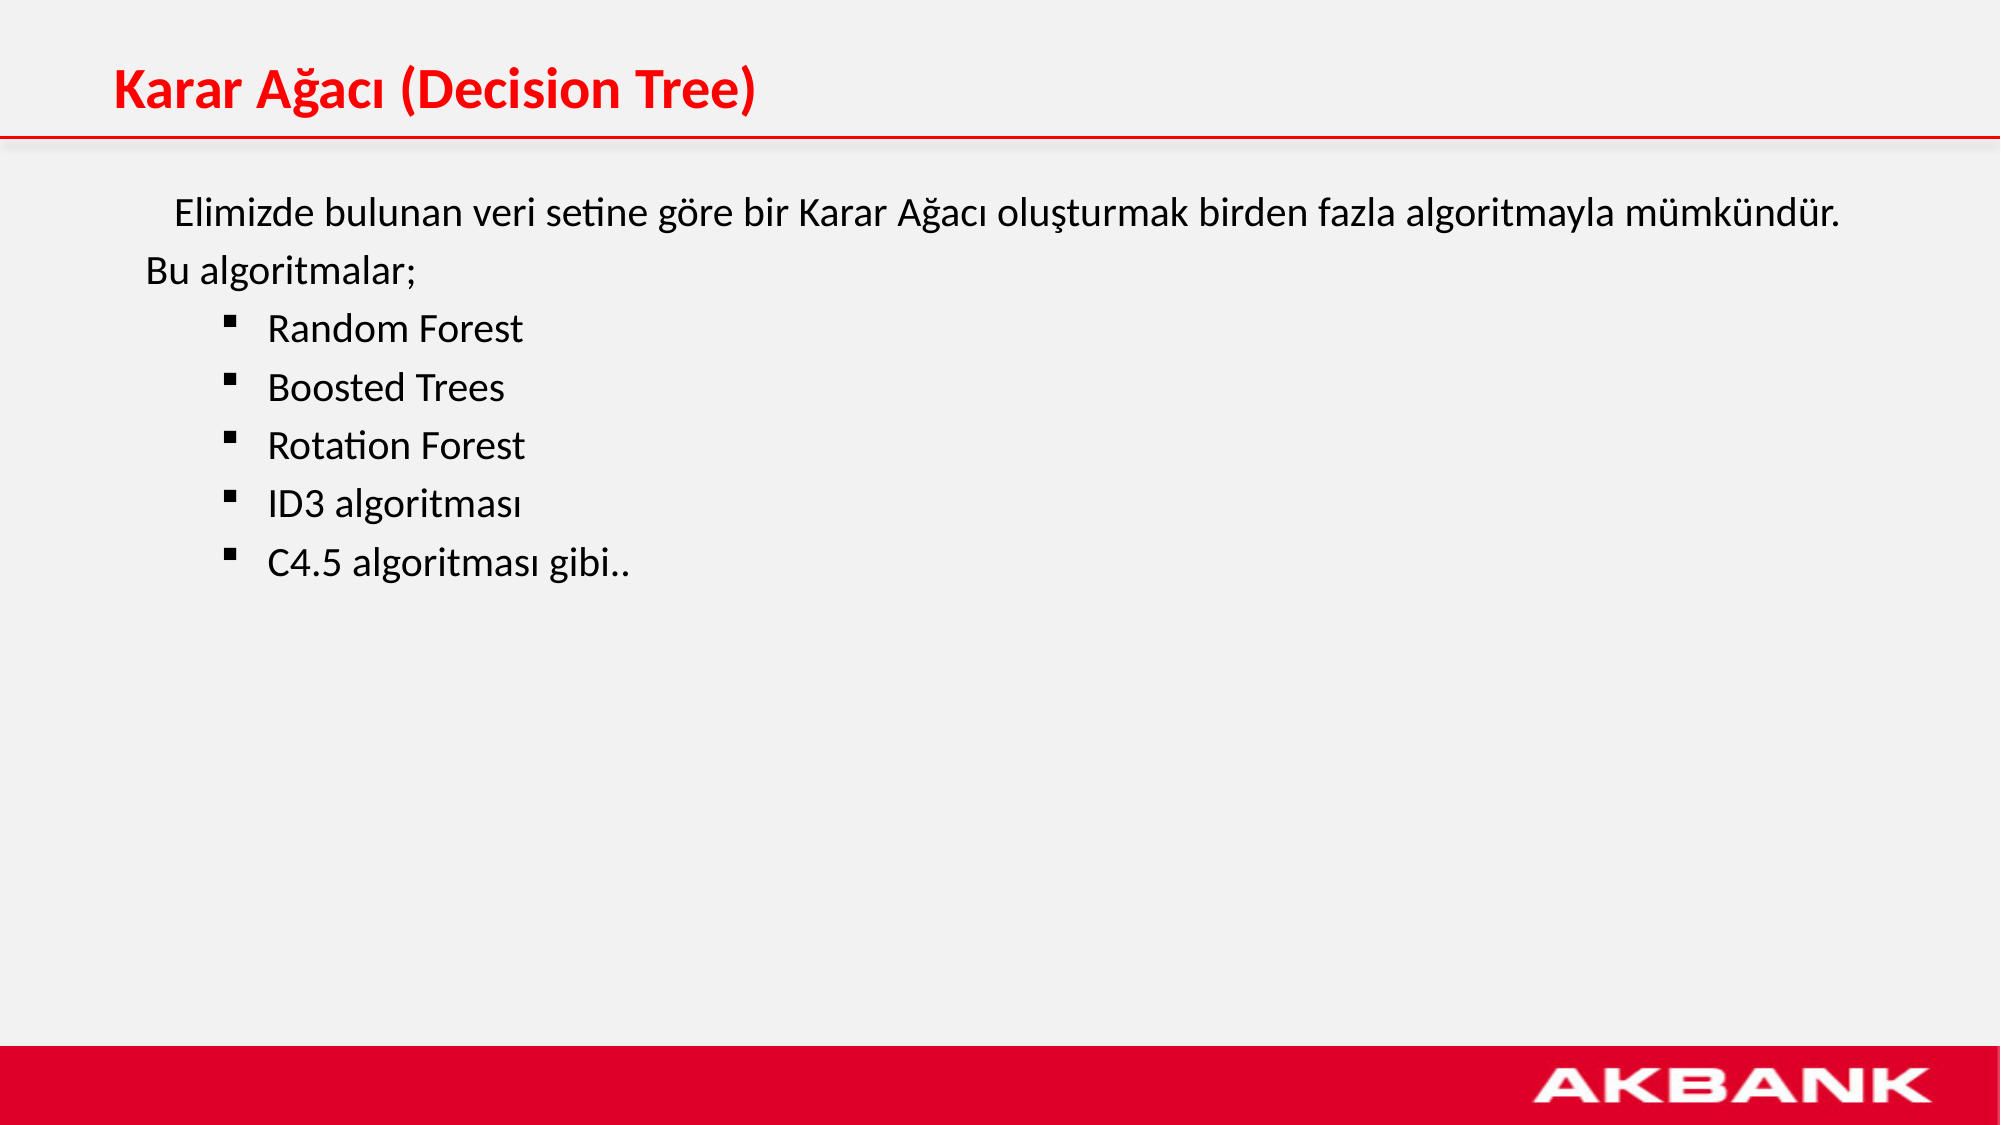

# Karar Ağacı (Decision Tree)
   Elimizde bulunan veri setine göre bir Karar Ağacı oluşturmak birden fazla algoritmayla mümkündür.
Bu algoritmalar;
Random Forest
Boosted Trees
Rotation Forest
ID3 algoritması
C4.5 algoritması gibi..